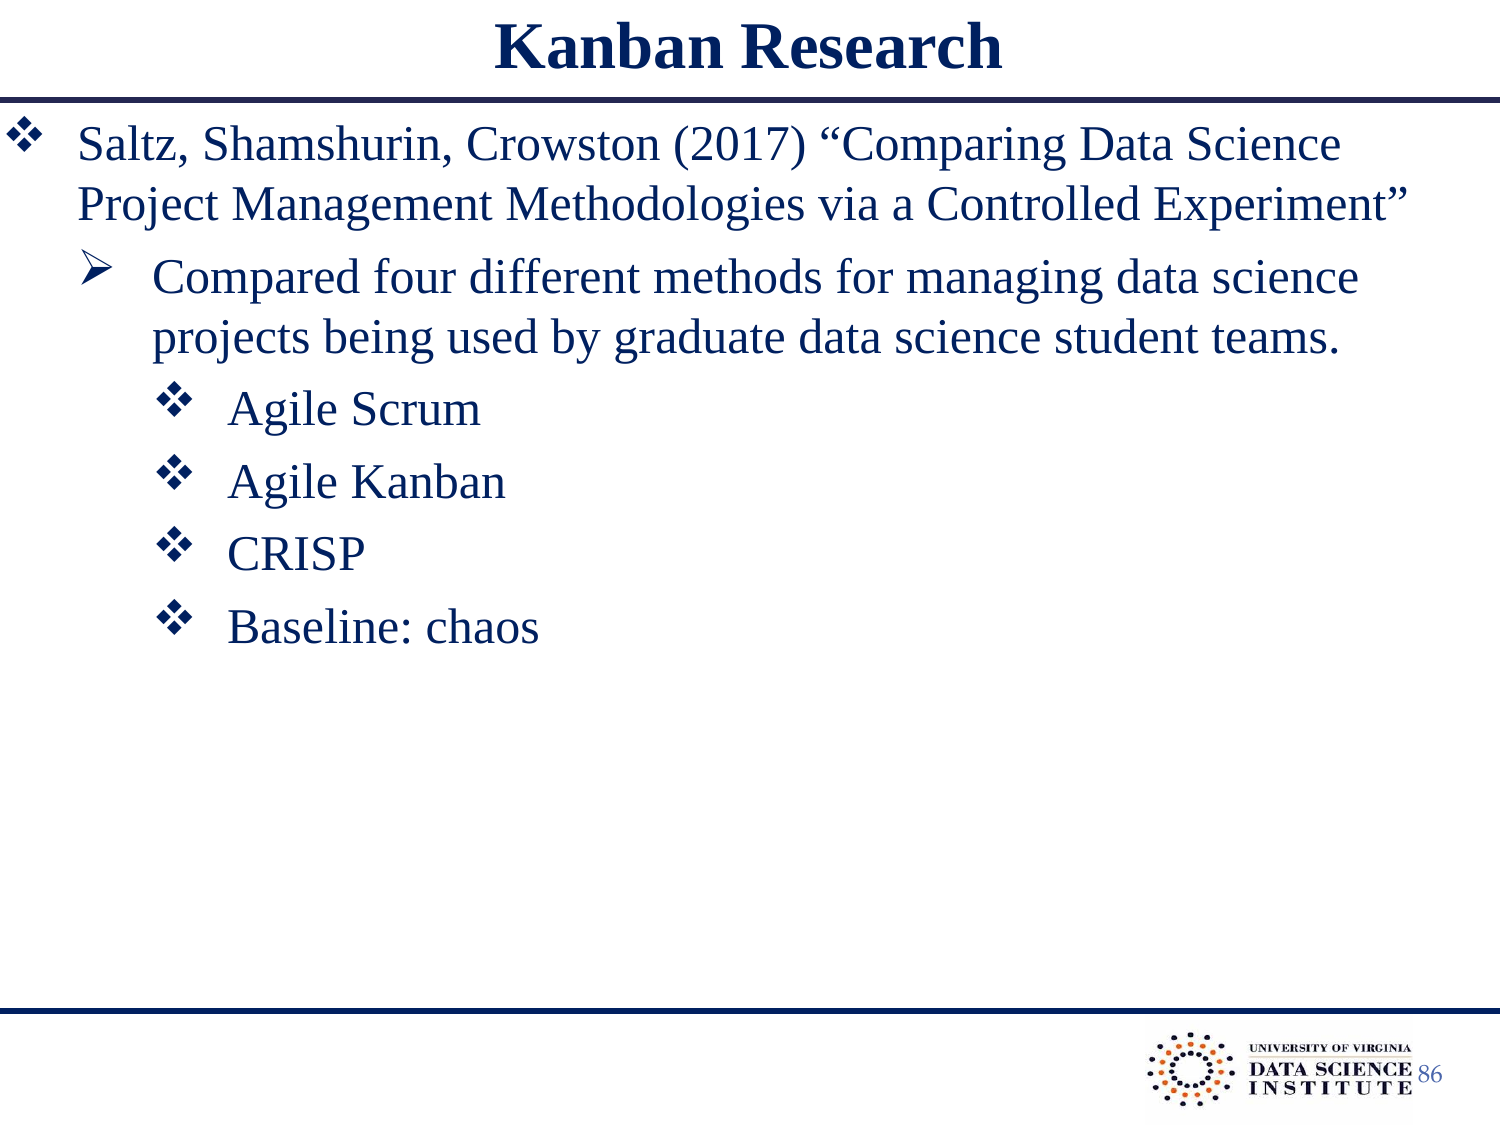

Kanban Research
Saltz, Shamshurin, Crowston (2017) “Comparing Data Science Project Management Methodologies via a Controlled Experiment”
Compared four different methods for managing data science projects being used by graduate data science student teams.
Agile Scrum
Agile Kanban
CRISP
Baseline: chaos
86